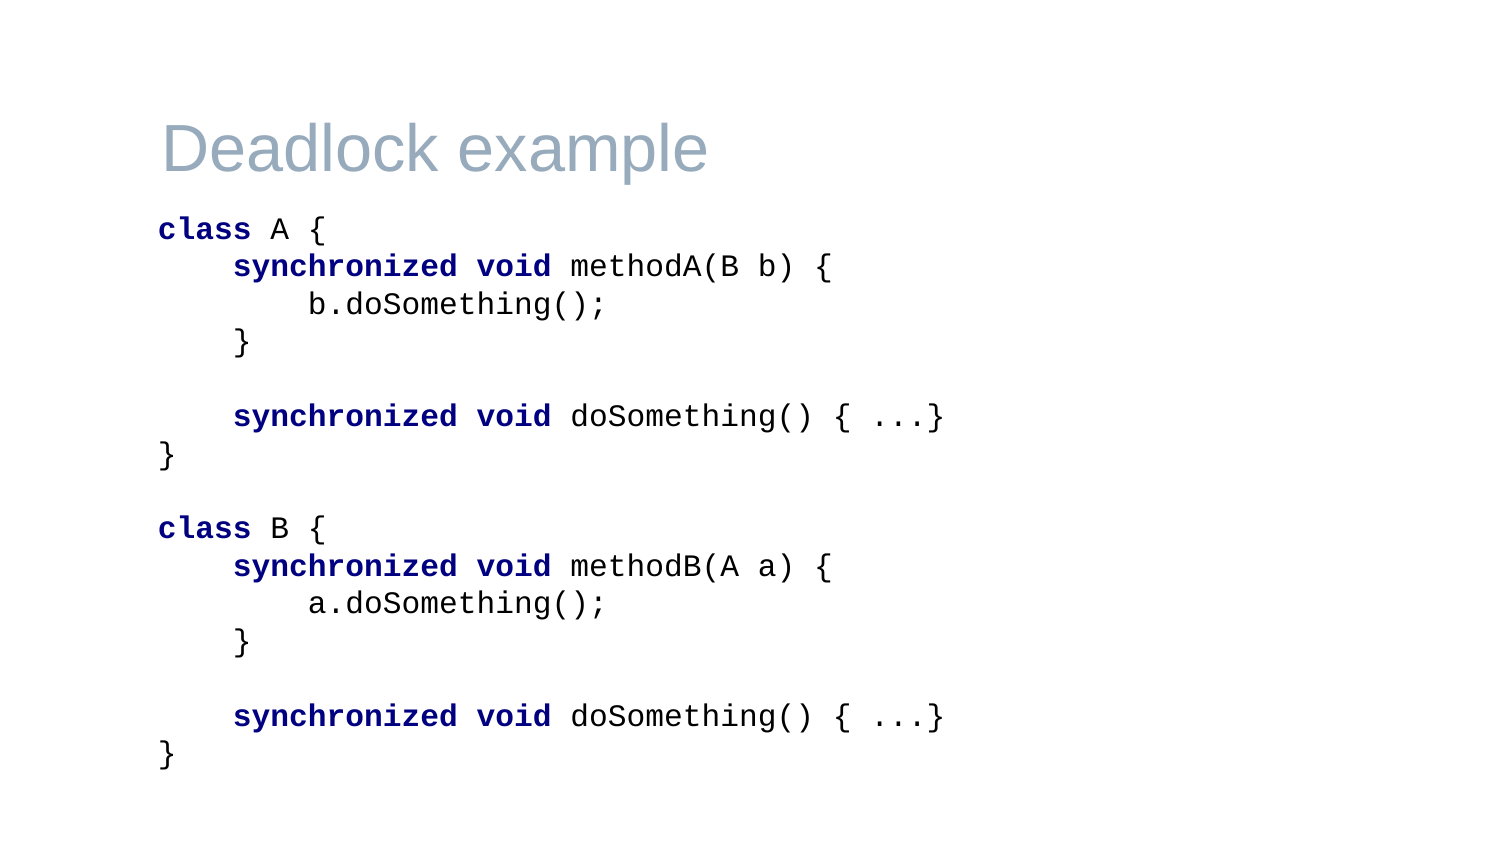

# Deadlock example
class A {
    synchronized void methodA(B b) {
        b.doSomething();
    }
    synchronized void doSomething() { ...}
}
class B {
    synchronized void methodB(A a) {
        a.doSomething();
    }
    synchronized void doSomething() { ...}
}